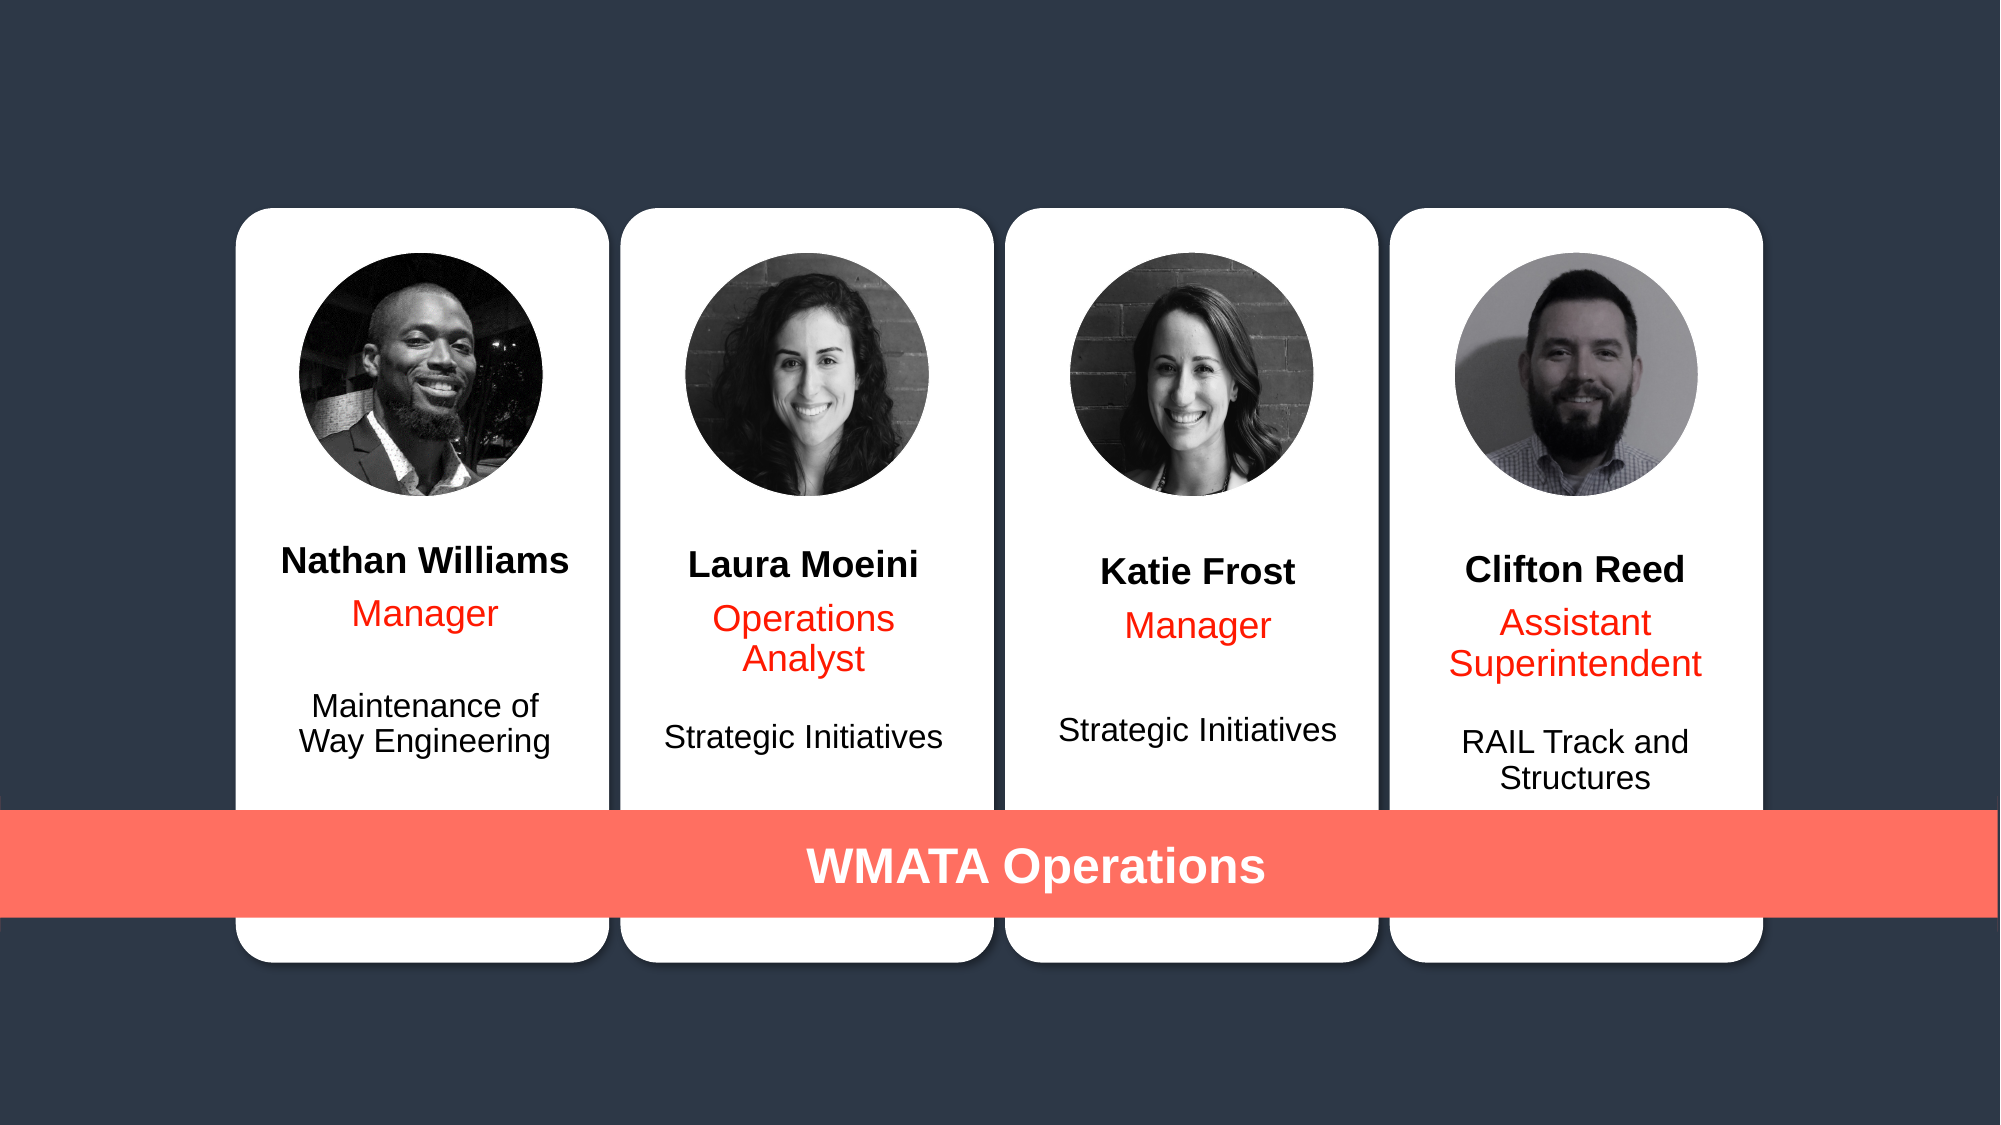

Nathan Williams
Manager
Maintenance of Way Engineering
Laura Moeini
Operations Analyst
Strategic Initiatives
Katie Frost
Manager

Strategic Initiatives
Clifton Reed
Assistant Superintendent
RAIL Track and Structures
WMATA Operations